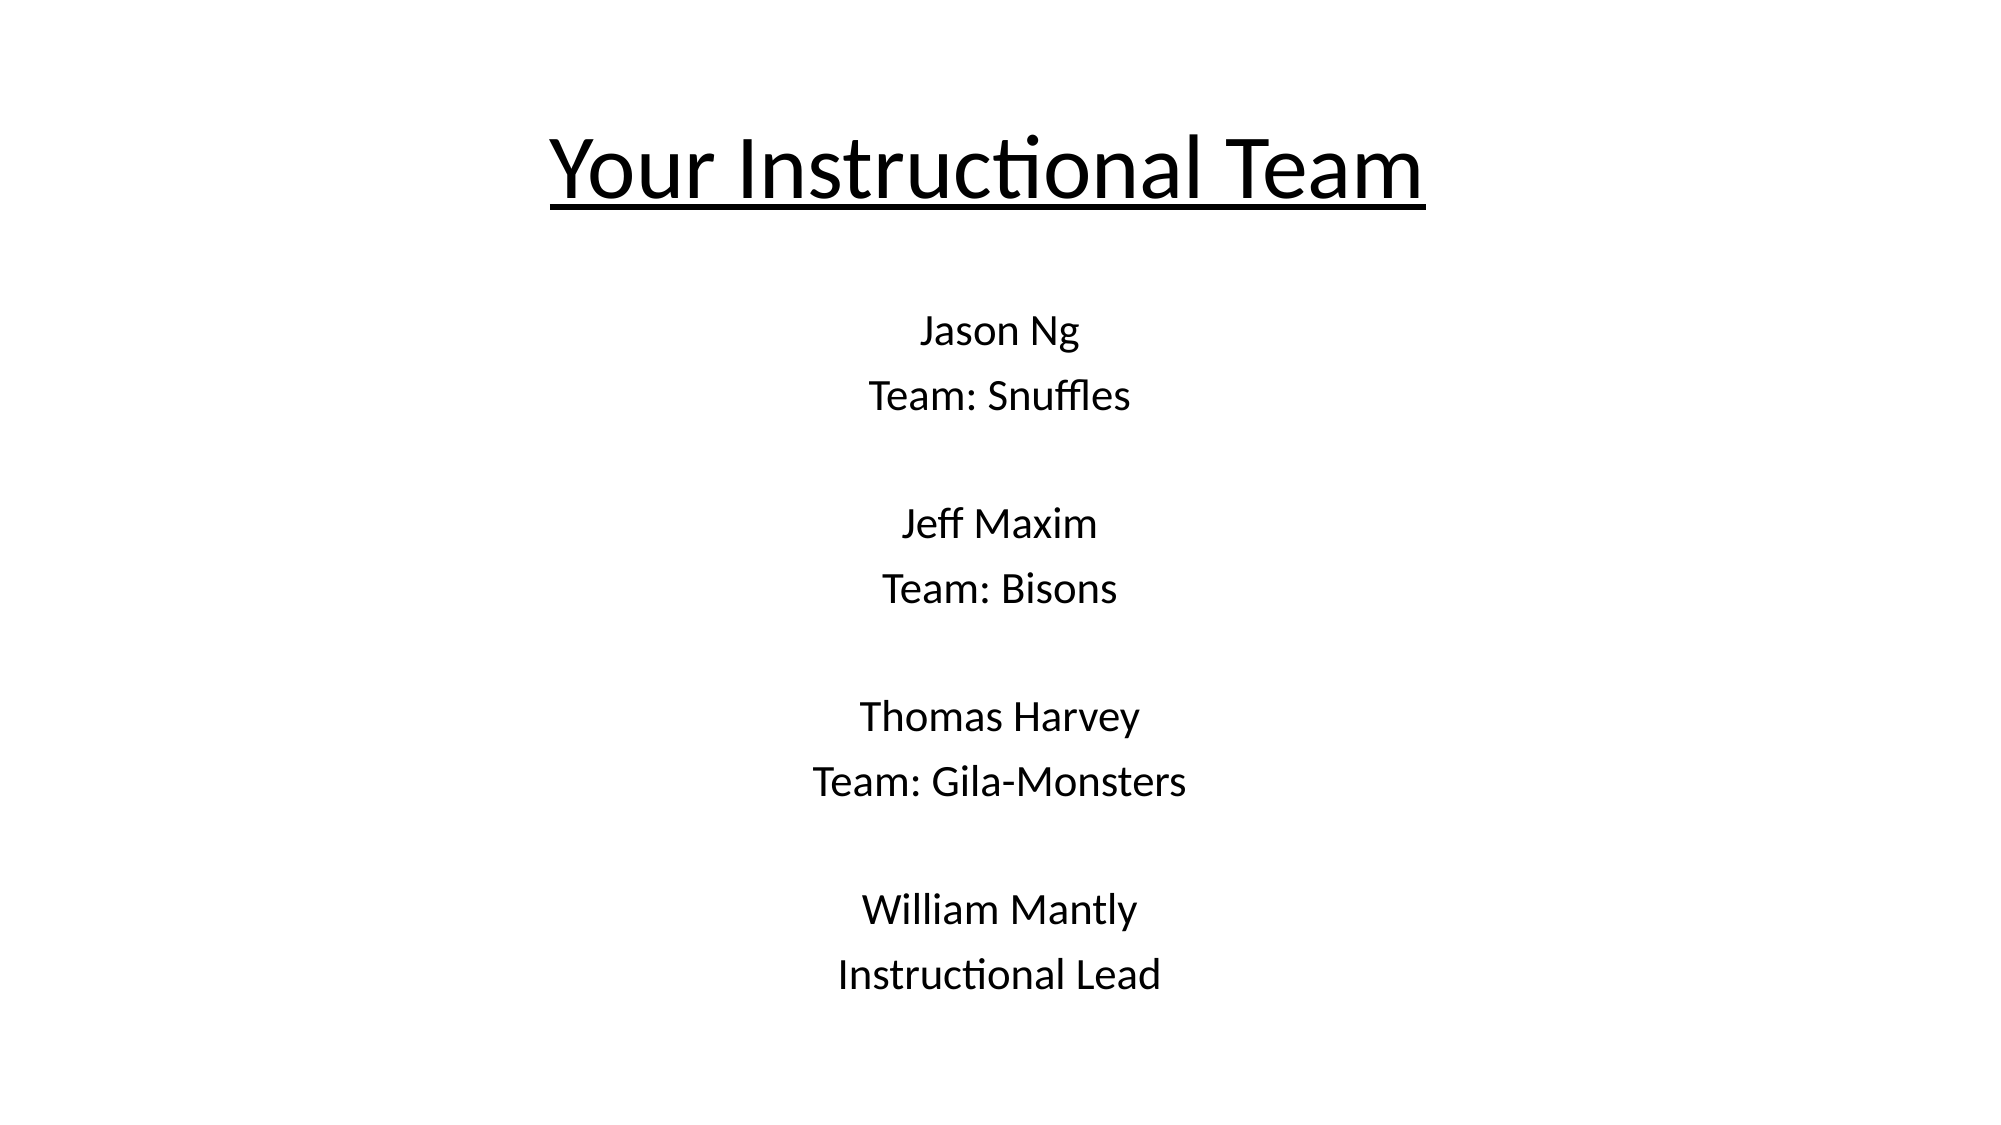

# Your Instructional Team
Jason Ng
Team: Snuffles

Jeff Maxim
Team: Bisons

Thomas Harvey
Team: Gila-Monsters

William Mantly
Instructional Lead